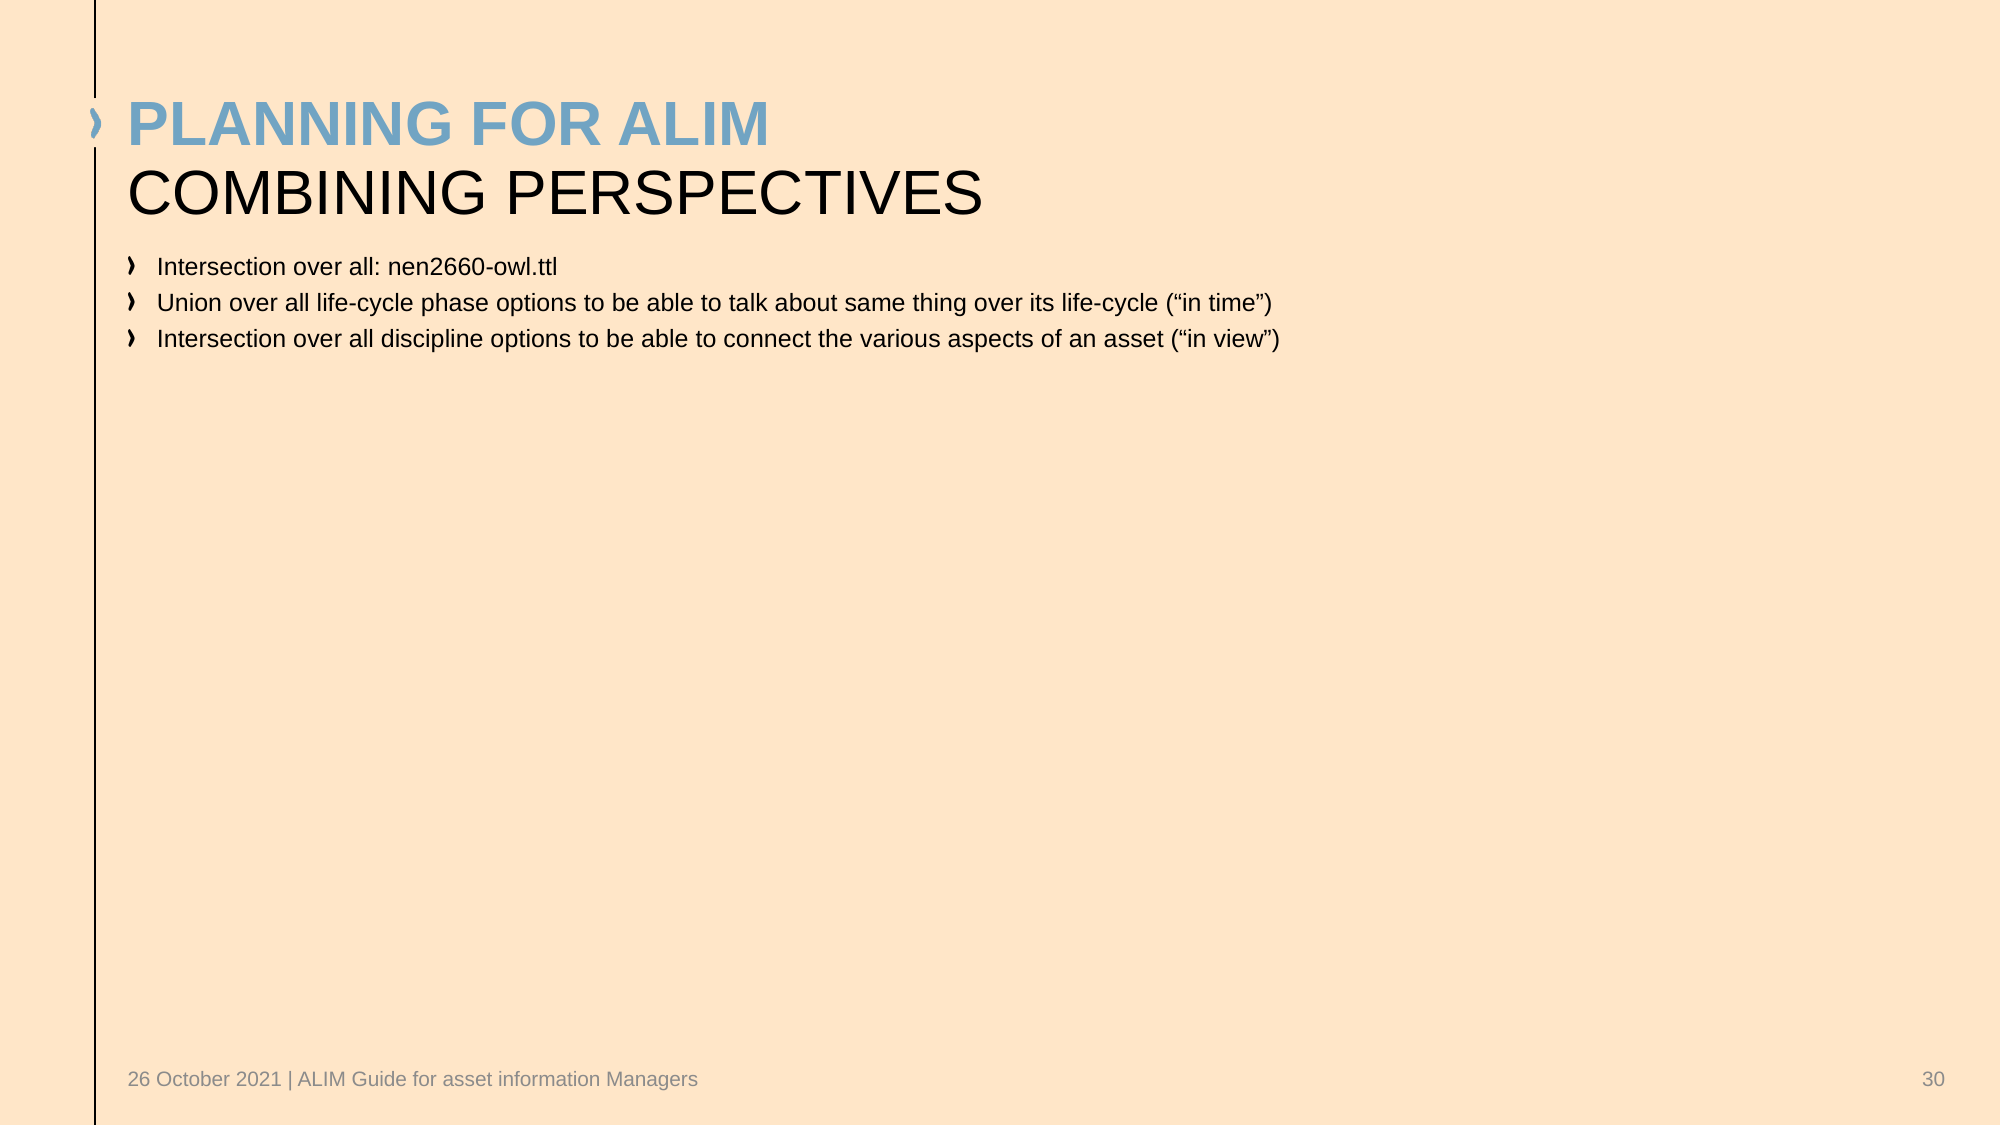

# planning for alim
Combining perspectives
Intersection over all: nen2660-owl.ttl
Union over all life-cycle phase options to be able to talk about same thing over its life-cycle (“in time”)
Intersection over all discipline options to be able to connect the various aspects of an asset (“in view”)

26 October 2021 | ALIM Guide for asset information Managers

30